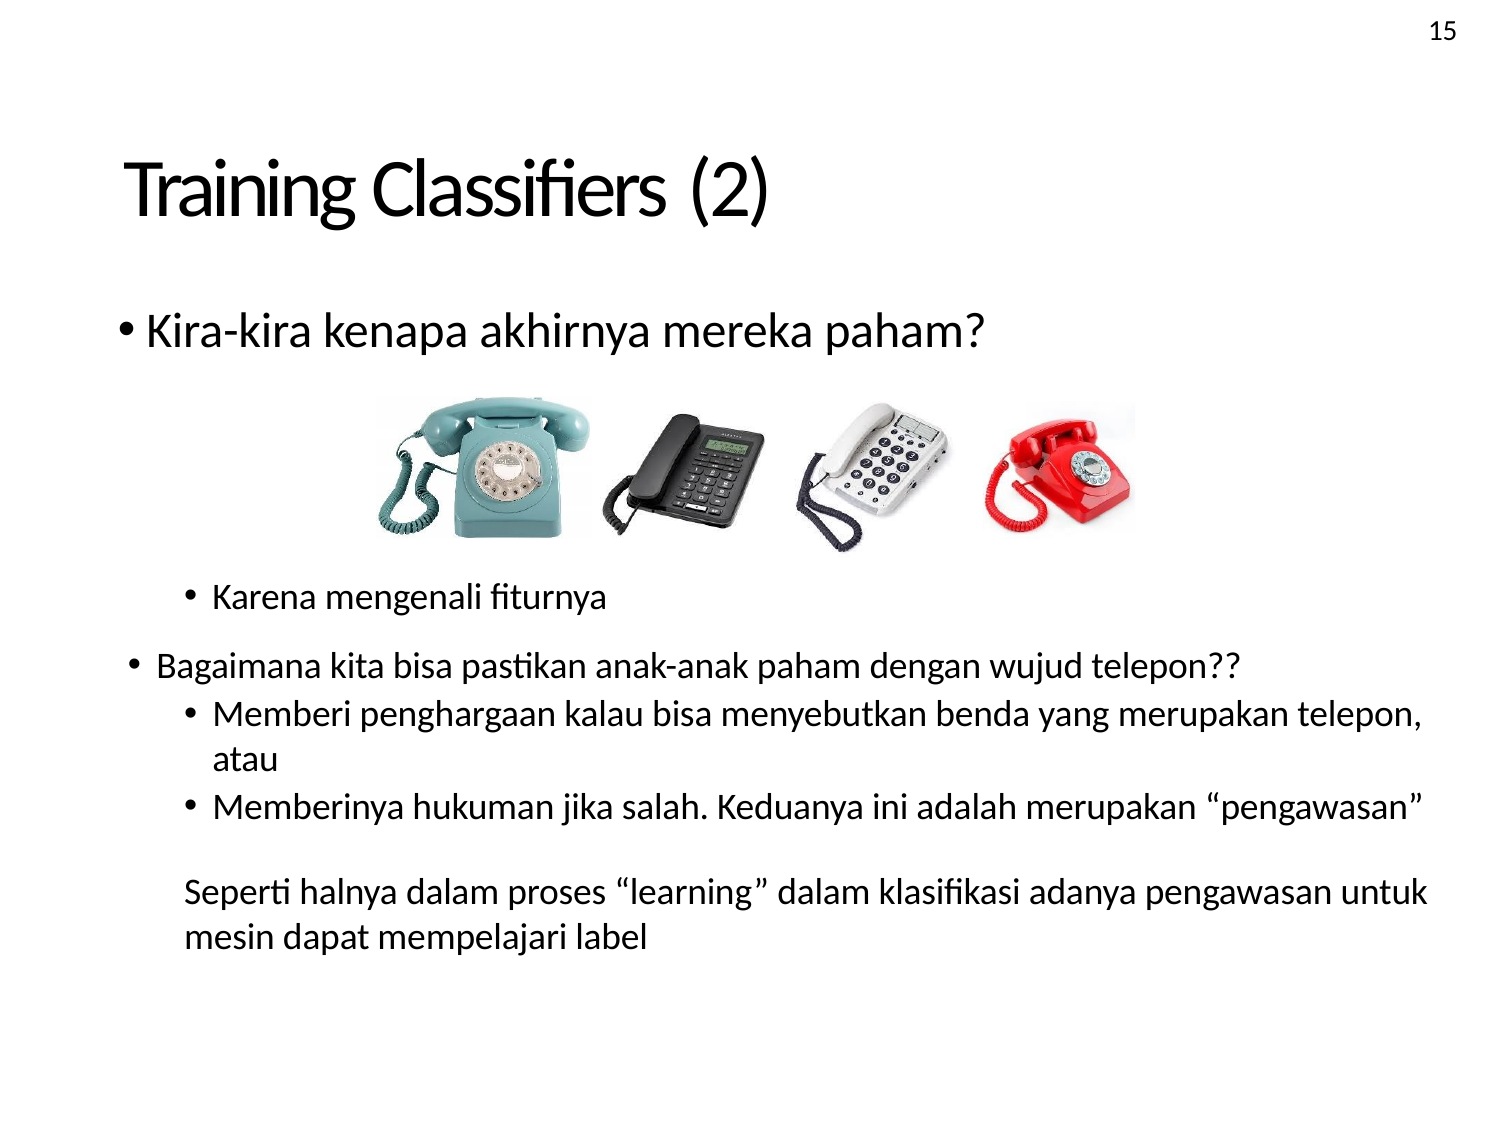

15
Training Classifiers (2)
Kira-kira kenapa akhirnya mereka paham?

Karena mengenali fiturnya

Bagaimana kita bisa pastikan anak-anak paham dengan wujud telepon??
Memberi penghargaan kalau bisa menyebutkan benda yang merupakan telepon, atau
Memberinya hukuman jika salah. Keduanya ini adalah merupakan “pengawasan”

Seperti halnya dalam proses “learning” dalam klasifikasi adanya pengawasan untuk mesin dapat mempelajari label